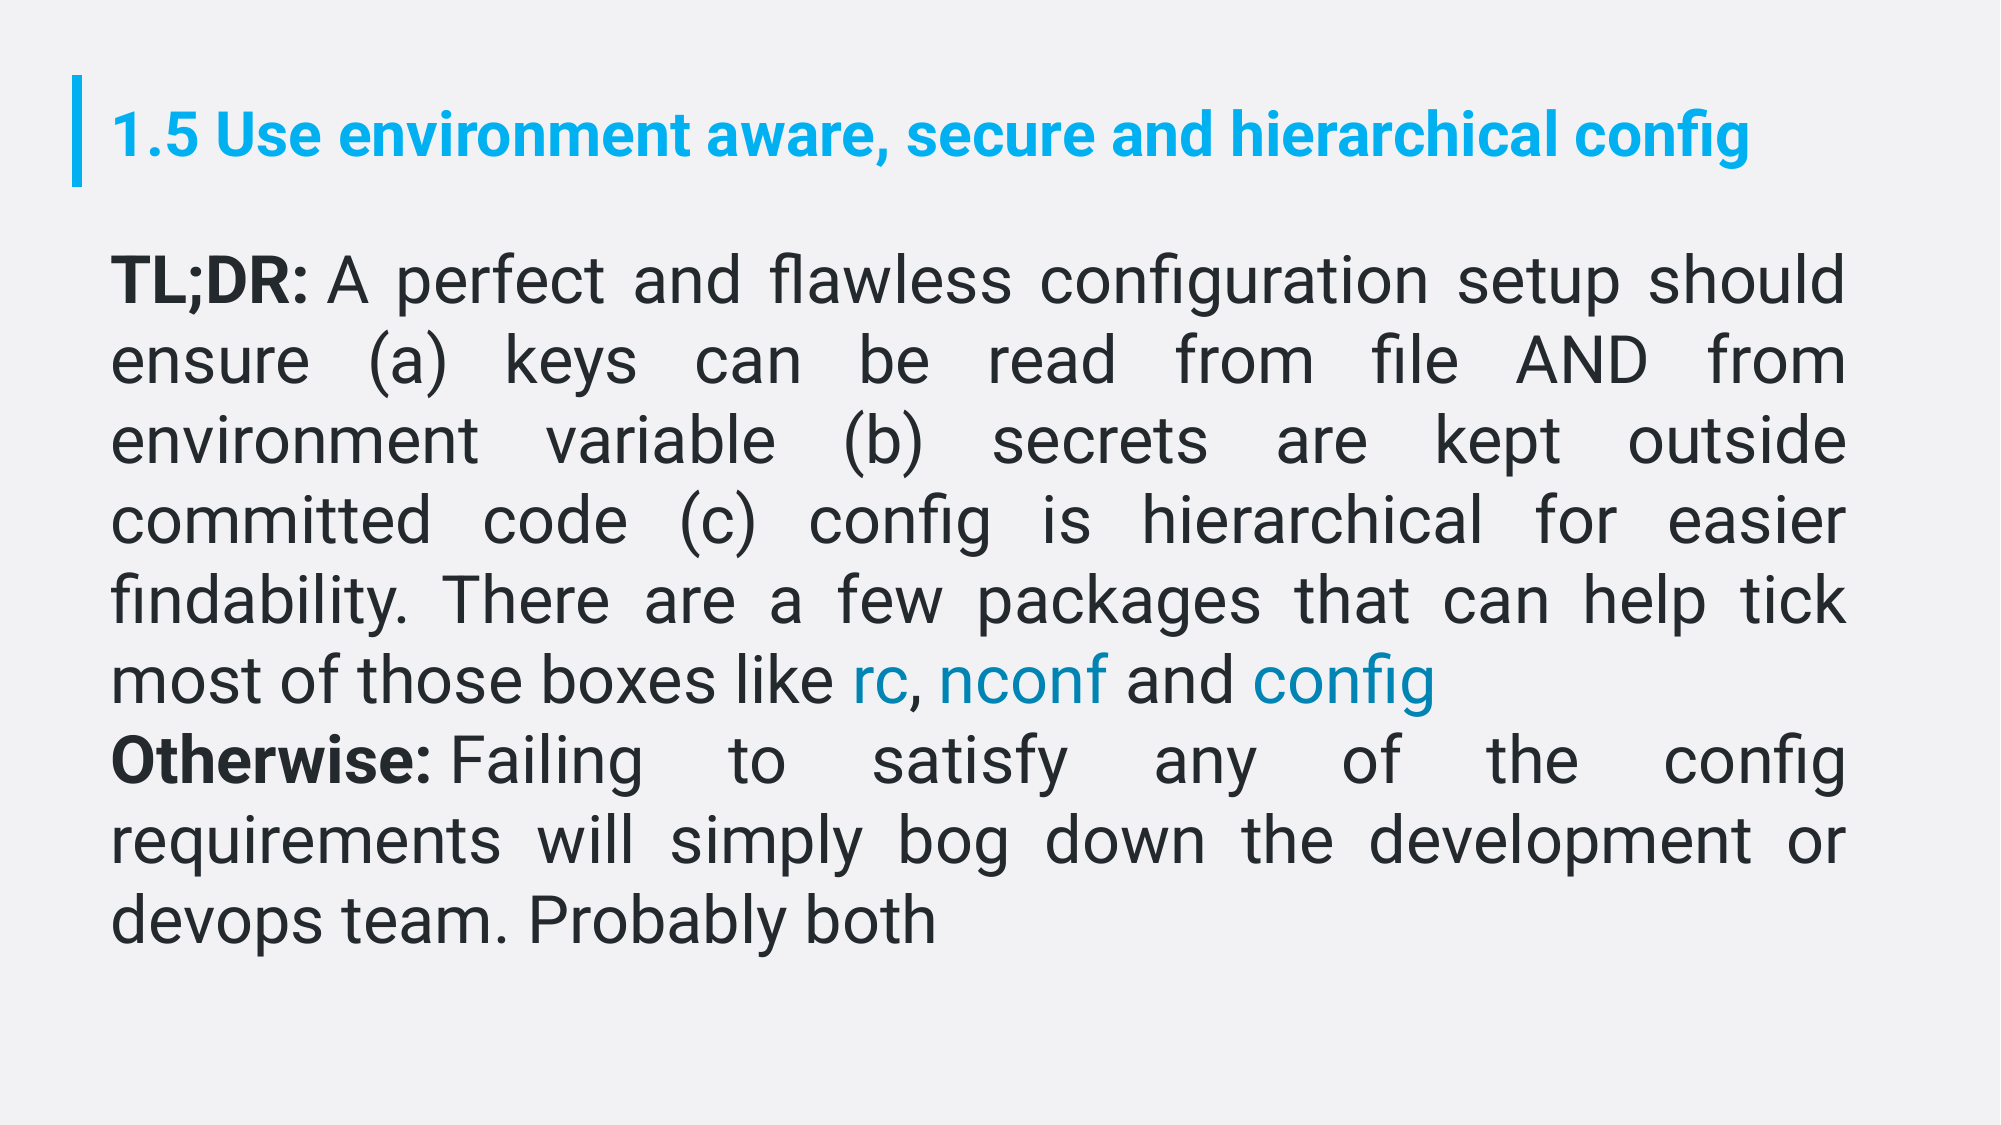

# 1.5 Use environment aware, secure and hierarchical config
TL;DR: A perfect and flawless configuration setup should ensure (a) keys can be read from file AND from environment variable (b) secrets are kept outside committed code (c) config is hierarchical for easier findability. There are a few packages that can help tick most of those boxes like rc, nconf and config
Otherwise: Failing to satisfy any of the config requirements will simply bog down the development or devops team. Probably both